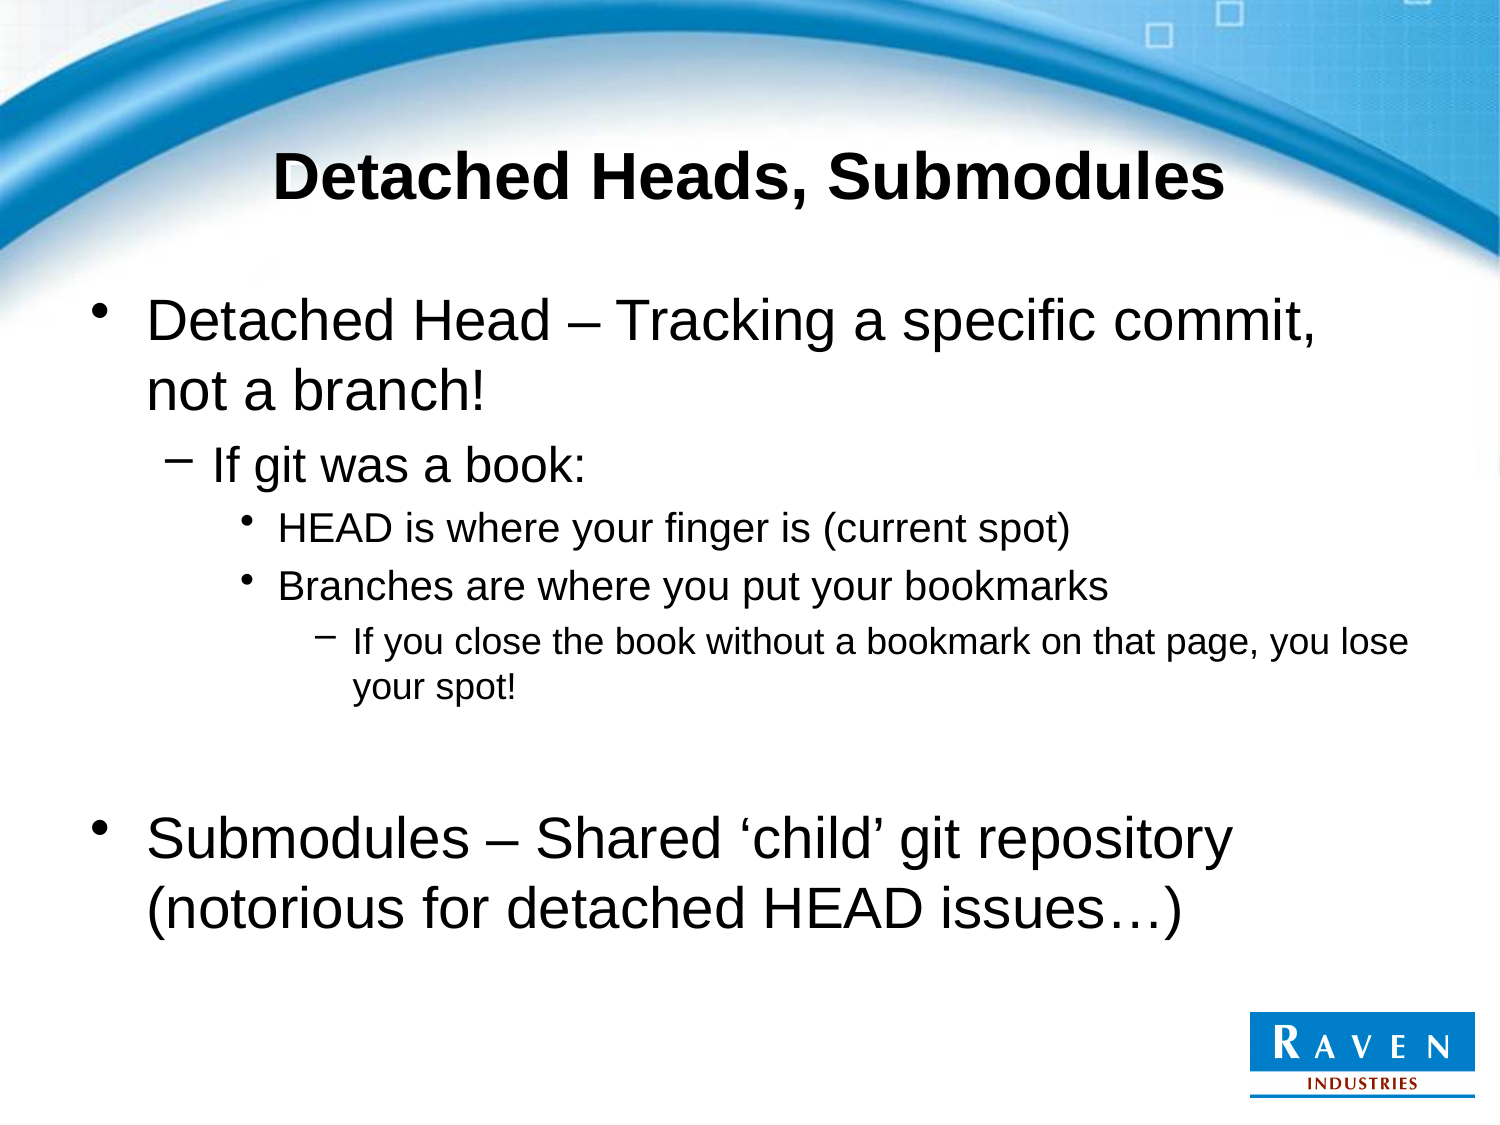

# Detached Heads, Submodules
Detached Head – Tracking a specific commit, not a branch!
If git was a book:
HEAD is where your finger is (current spot)
Branches are where you put your bookmarks
If you close the book without a bookmark on that page, you lose your spot!

Submodules – Shared ‘child’ git repository (notorious for detached HEAD issues…)